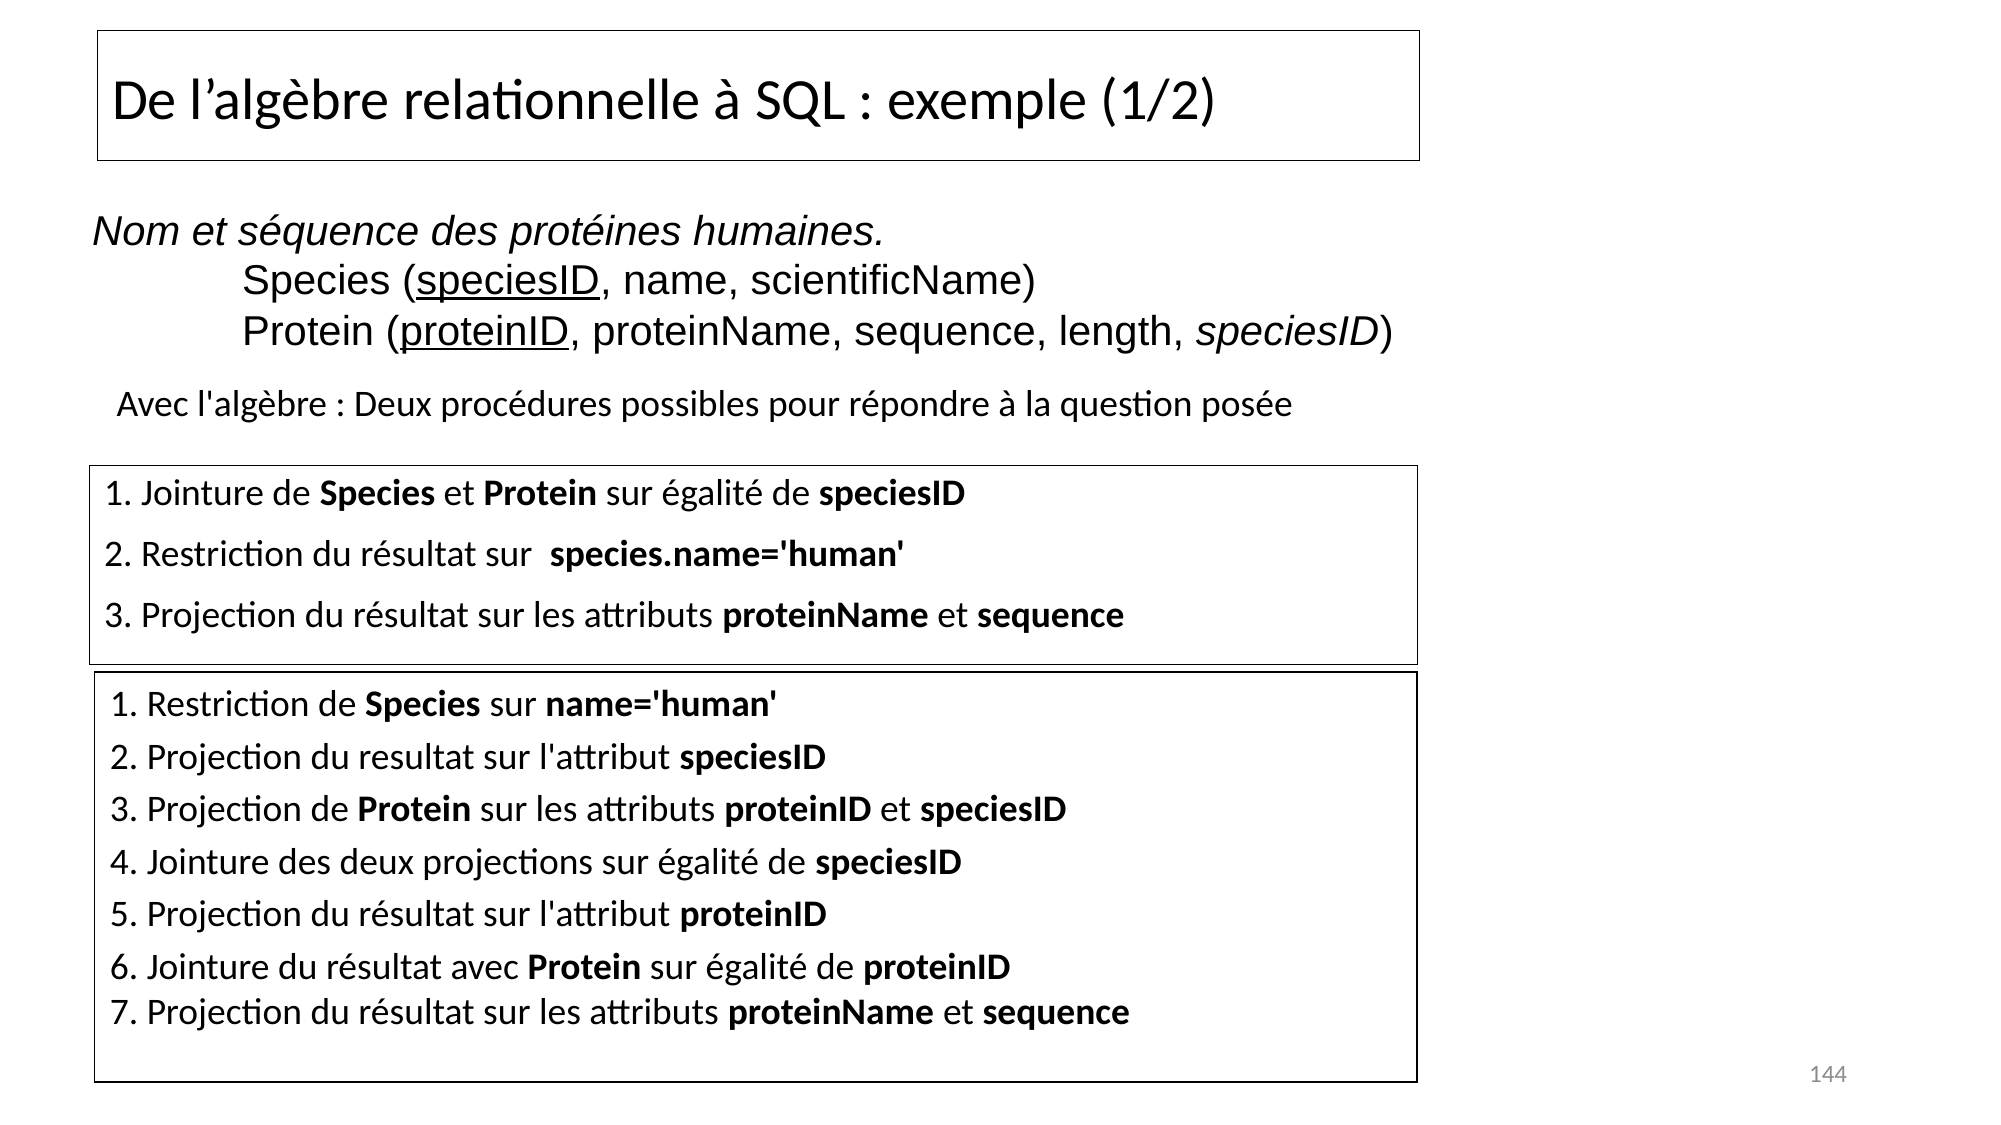

# De l’algèbre relationnelle à SQL : exemple (1/2)
Nom et séquence des protéines humaines.
	Species (speciesID, name, scientificName)
	Protein (proteinID, proteinName, sequence, length, speciesID)
Avec l'algèbre : Deux procédures possibles pour répondre à la question posée
1. Jointure de Species et Protein sur égalité de speciesID
2. Restriction du résultat sur  species.name='human'
3. Projection du résultat sur les attributs proteinName et sequence

1. Restriction de Species sur name='human'
2. Projection du resultat sur l'attribut speciesID
3. Projection de Protein sur les attributs proteinID et speciesID
4. Jointure des deux projections sur égalité de speciesID
5. Projection du résultat sur l'attribut proteinID
6. Jointure du résultat avec Protein sur égalité de proteinID
7. Projection du résultat sur les attributs proteinName et sequence
144